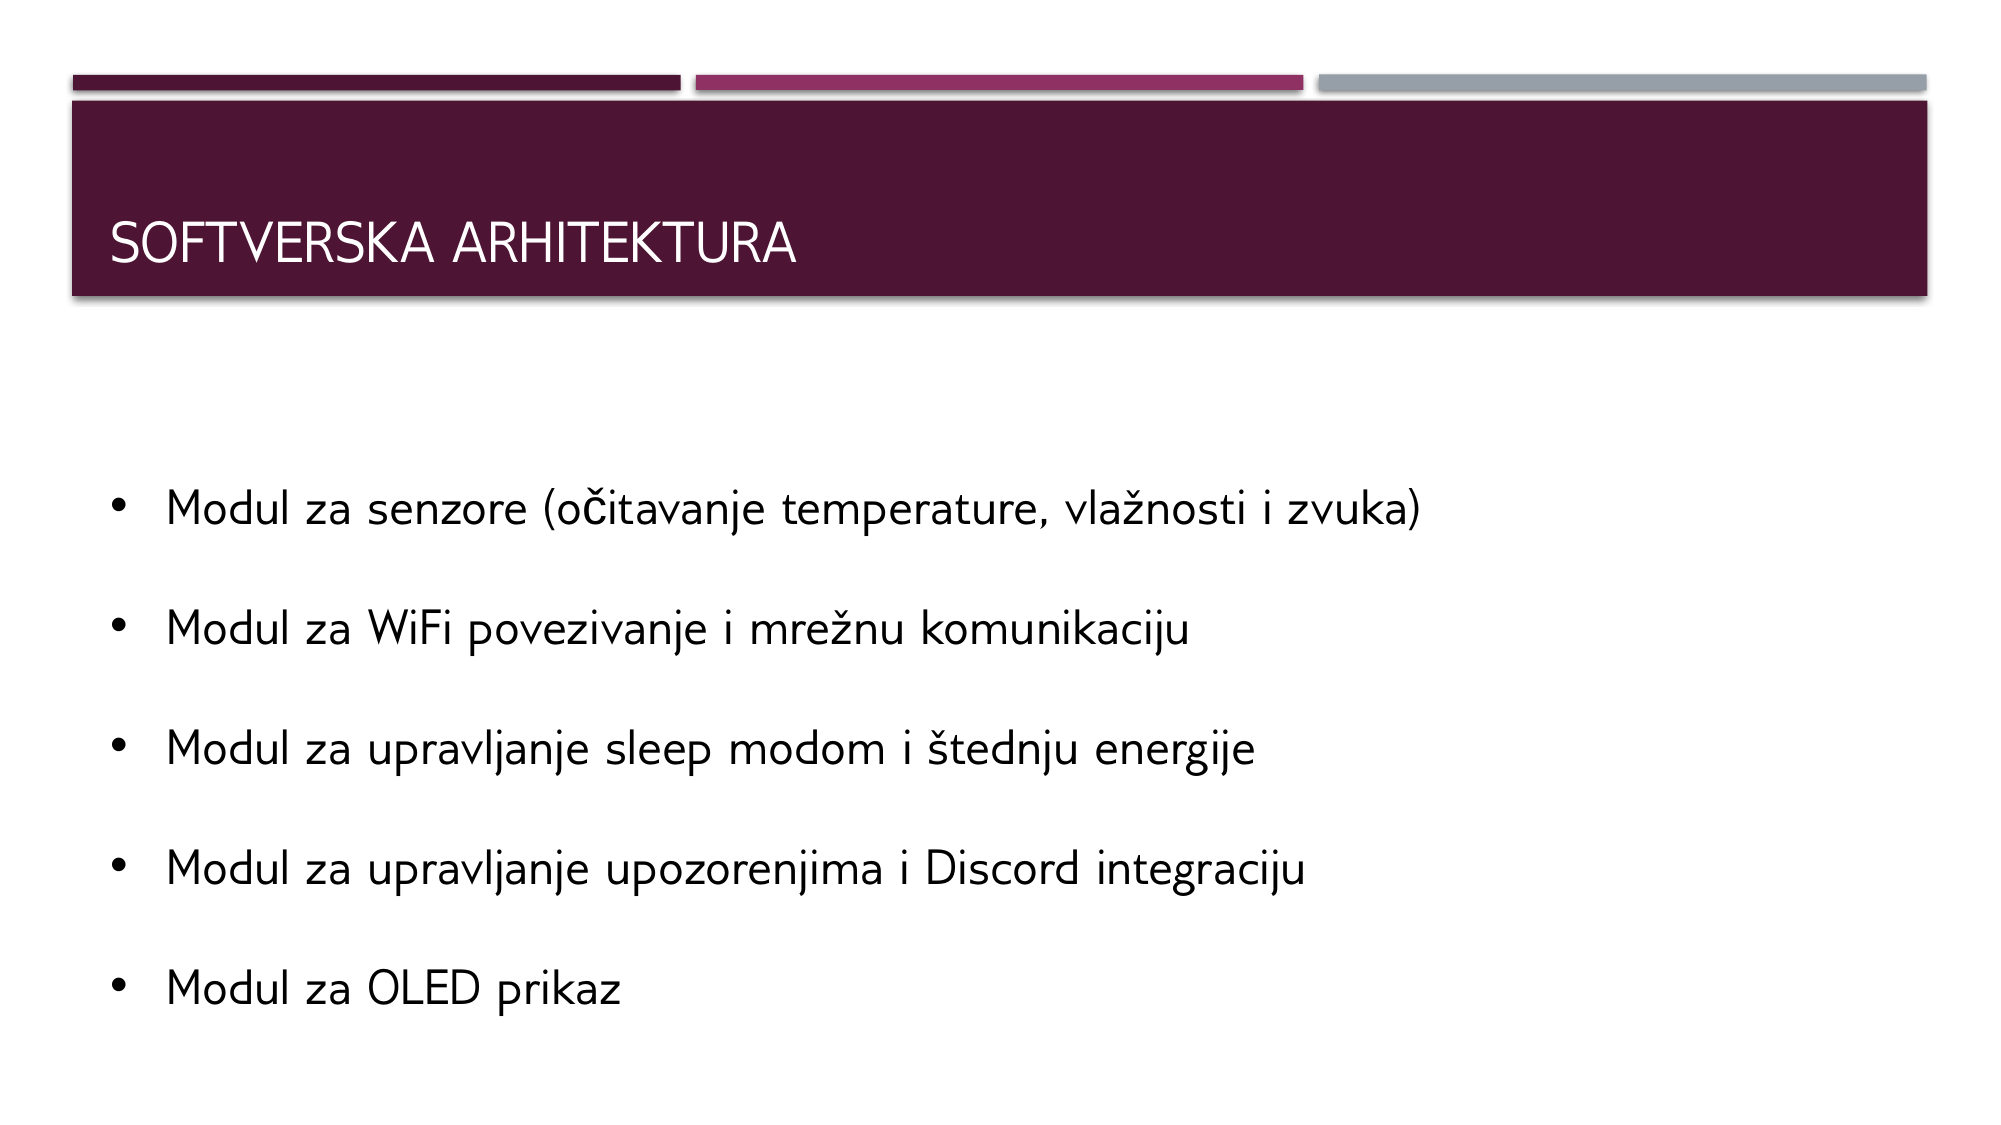

# Softverska arhitektura
Modul za senzore (očitavanje temperature, vlažnosti i zvuka)
Modul za WiFi povezivanje i mrežnu komunikaciju
Modul za upravljanje sleep modom i štednju energije
Modul za upravljanje upozorenjima i Discord integraciju
Modul za OLED prikaz